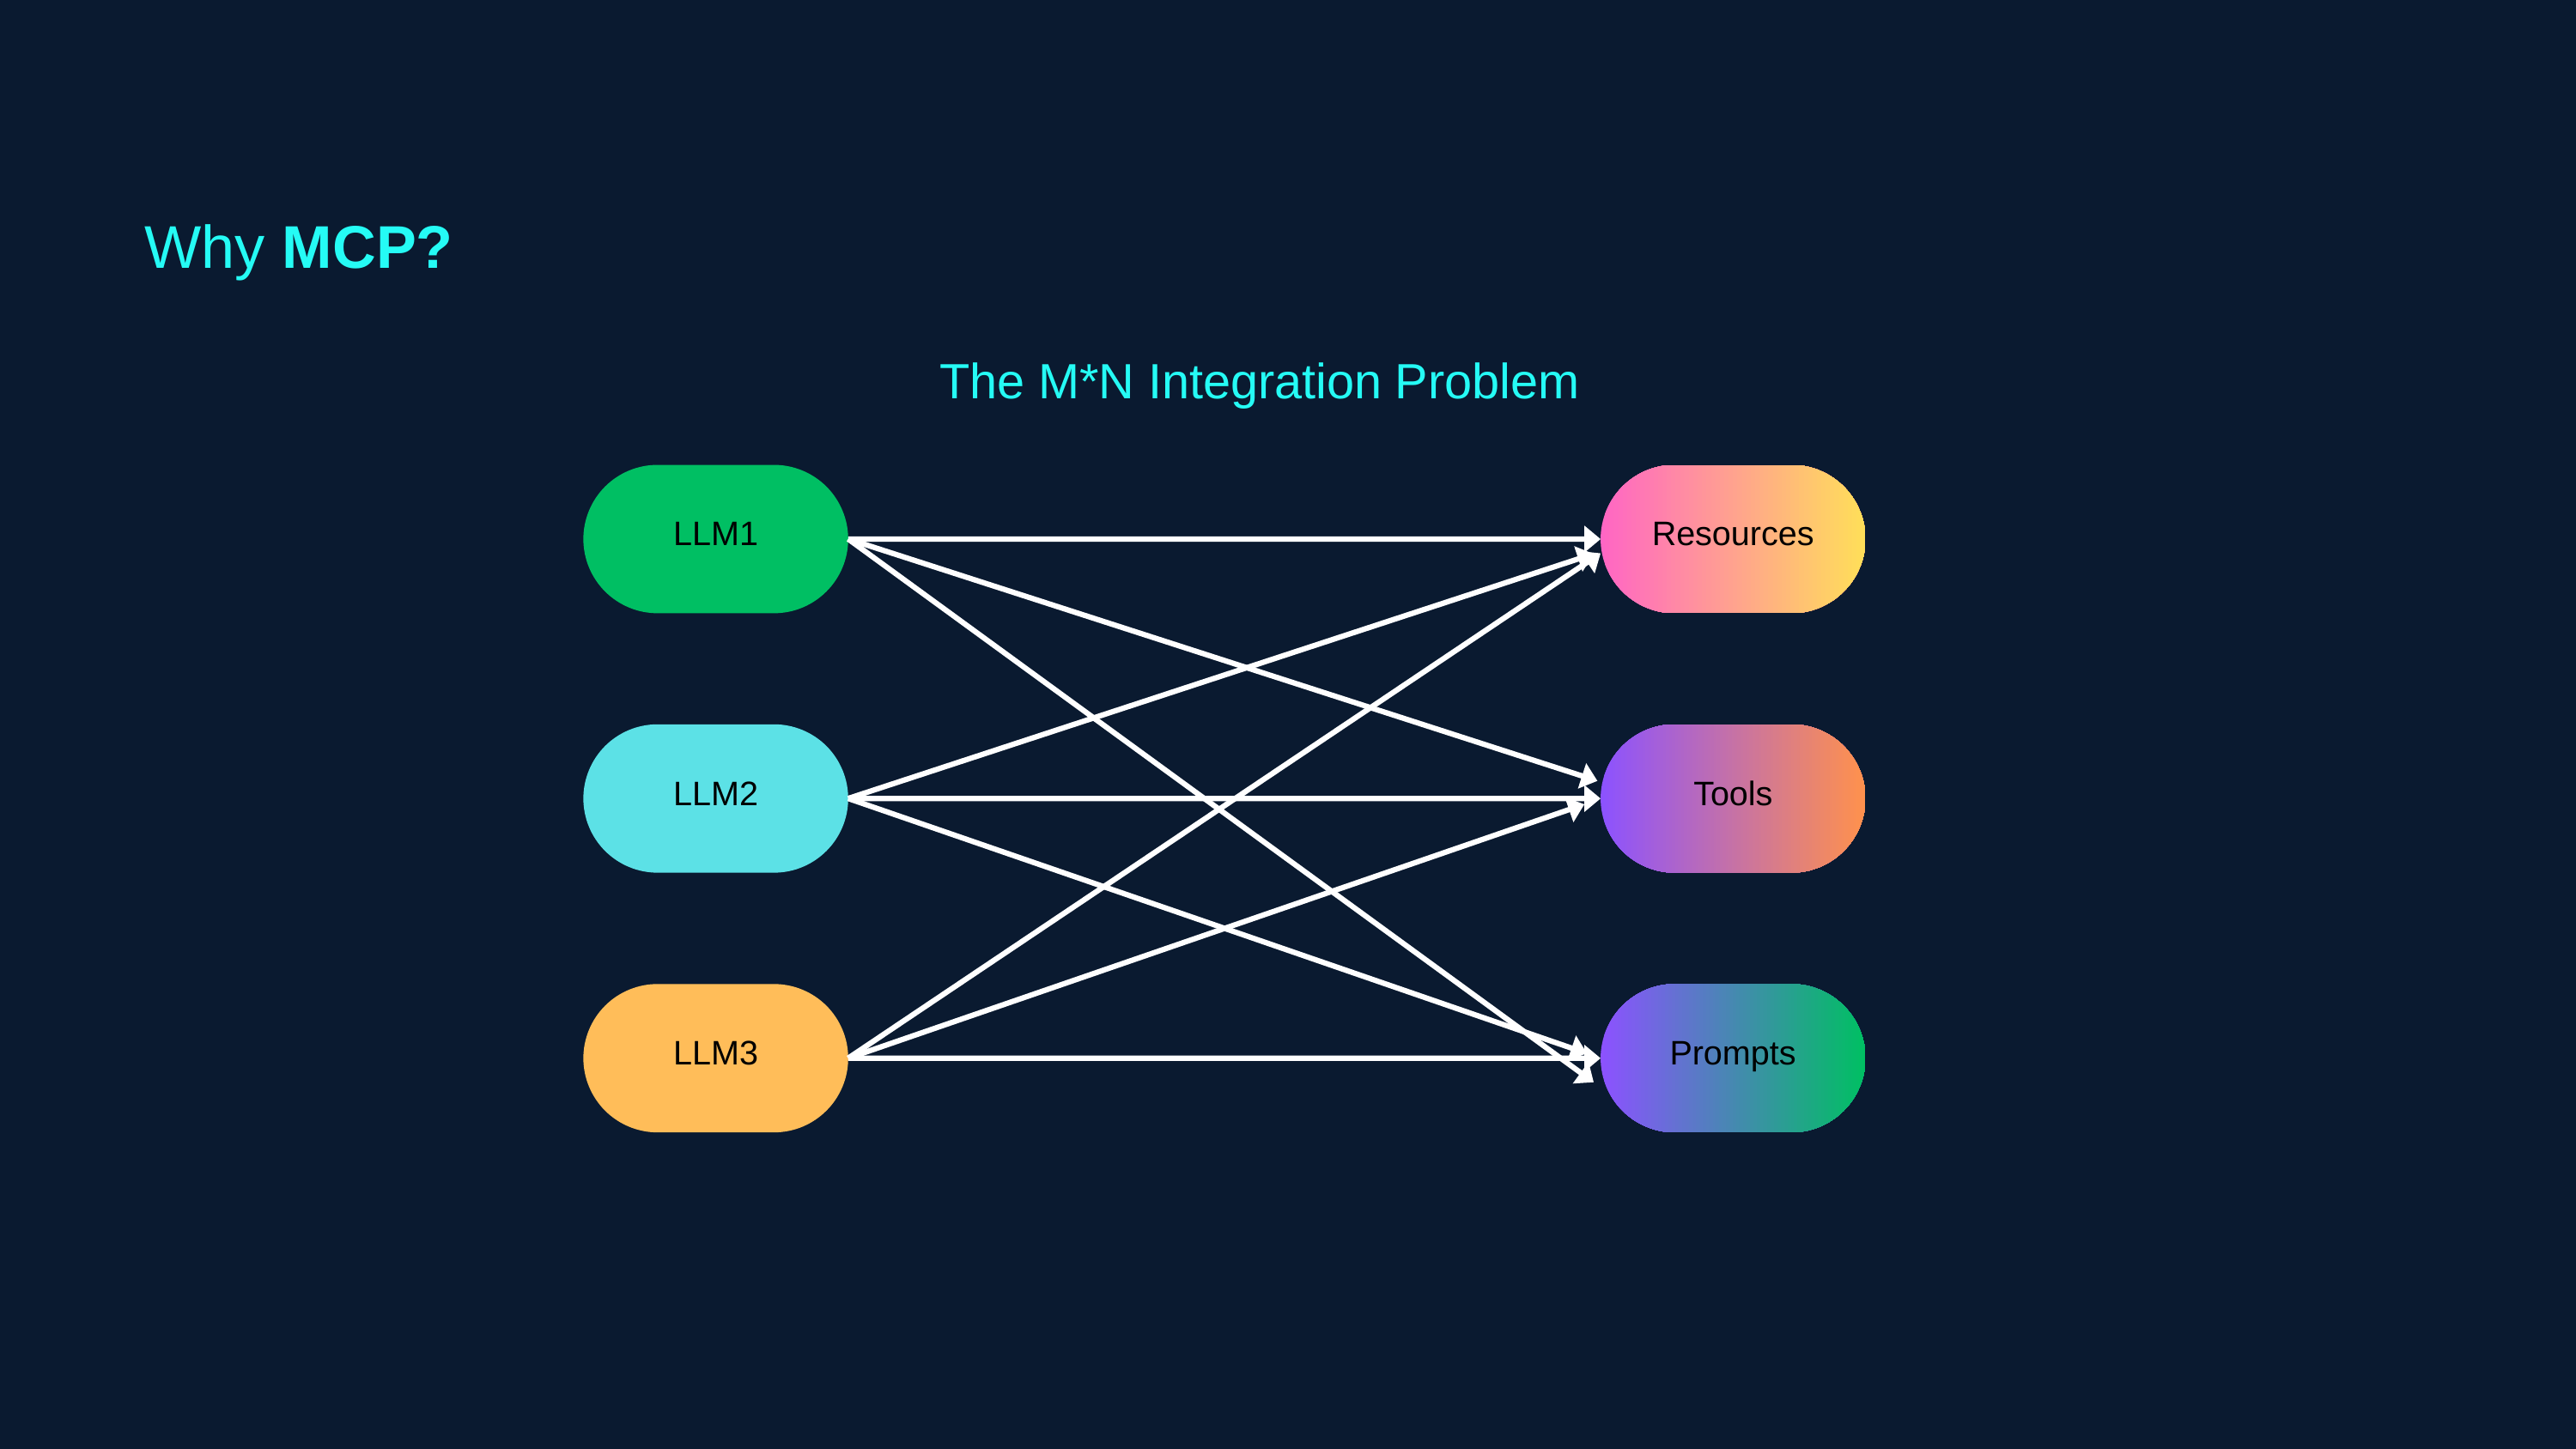

Why MCP?
The M*N Integration Problem

LLM1

Resources

LLM2

Tools

LLM3

Prompts